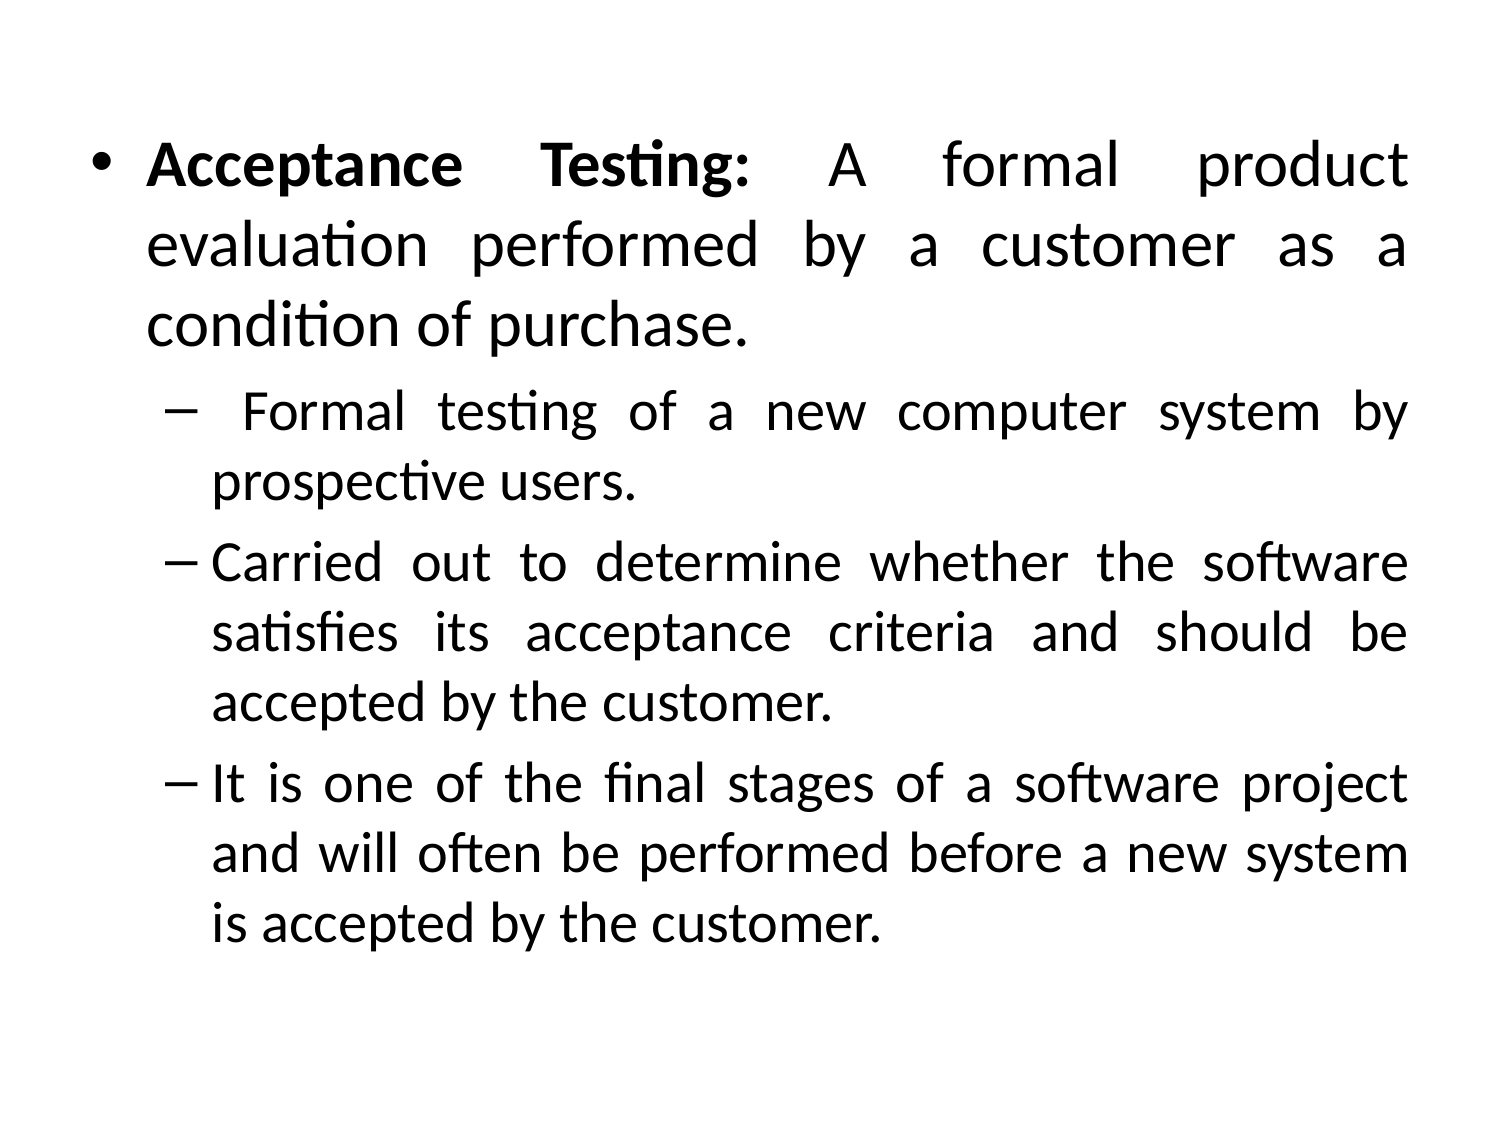

Acceptance Testing: A formal product evaluation performed by a customer as a condition of purchase.
 Formal testing of a new computer system by prospective users.
Carried out to determine whether the software satisfies its acceptance criteria and should be accepted by the customer.
It is one of the final stages of a software project and will often be performed before a new system is accepted by the customer.